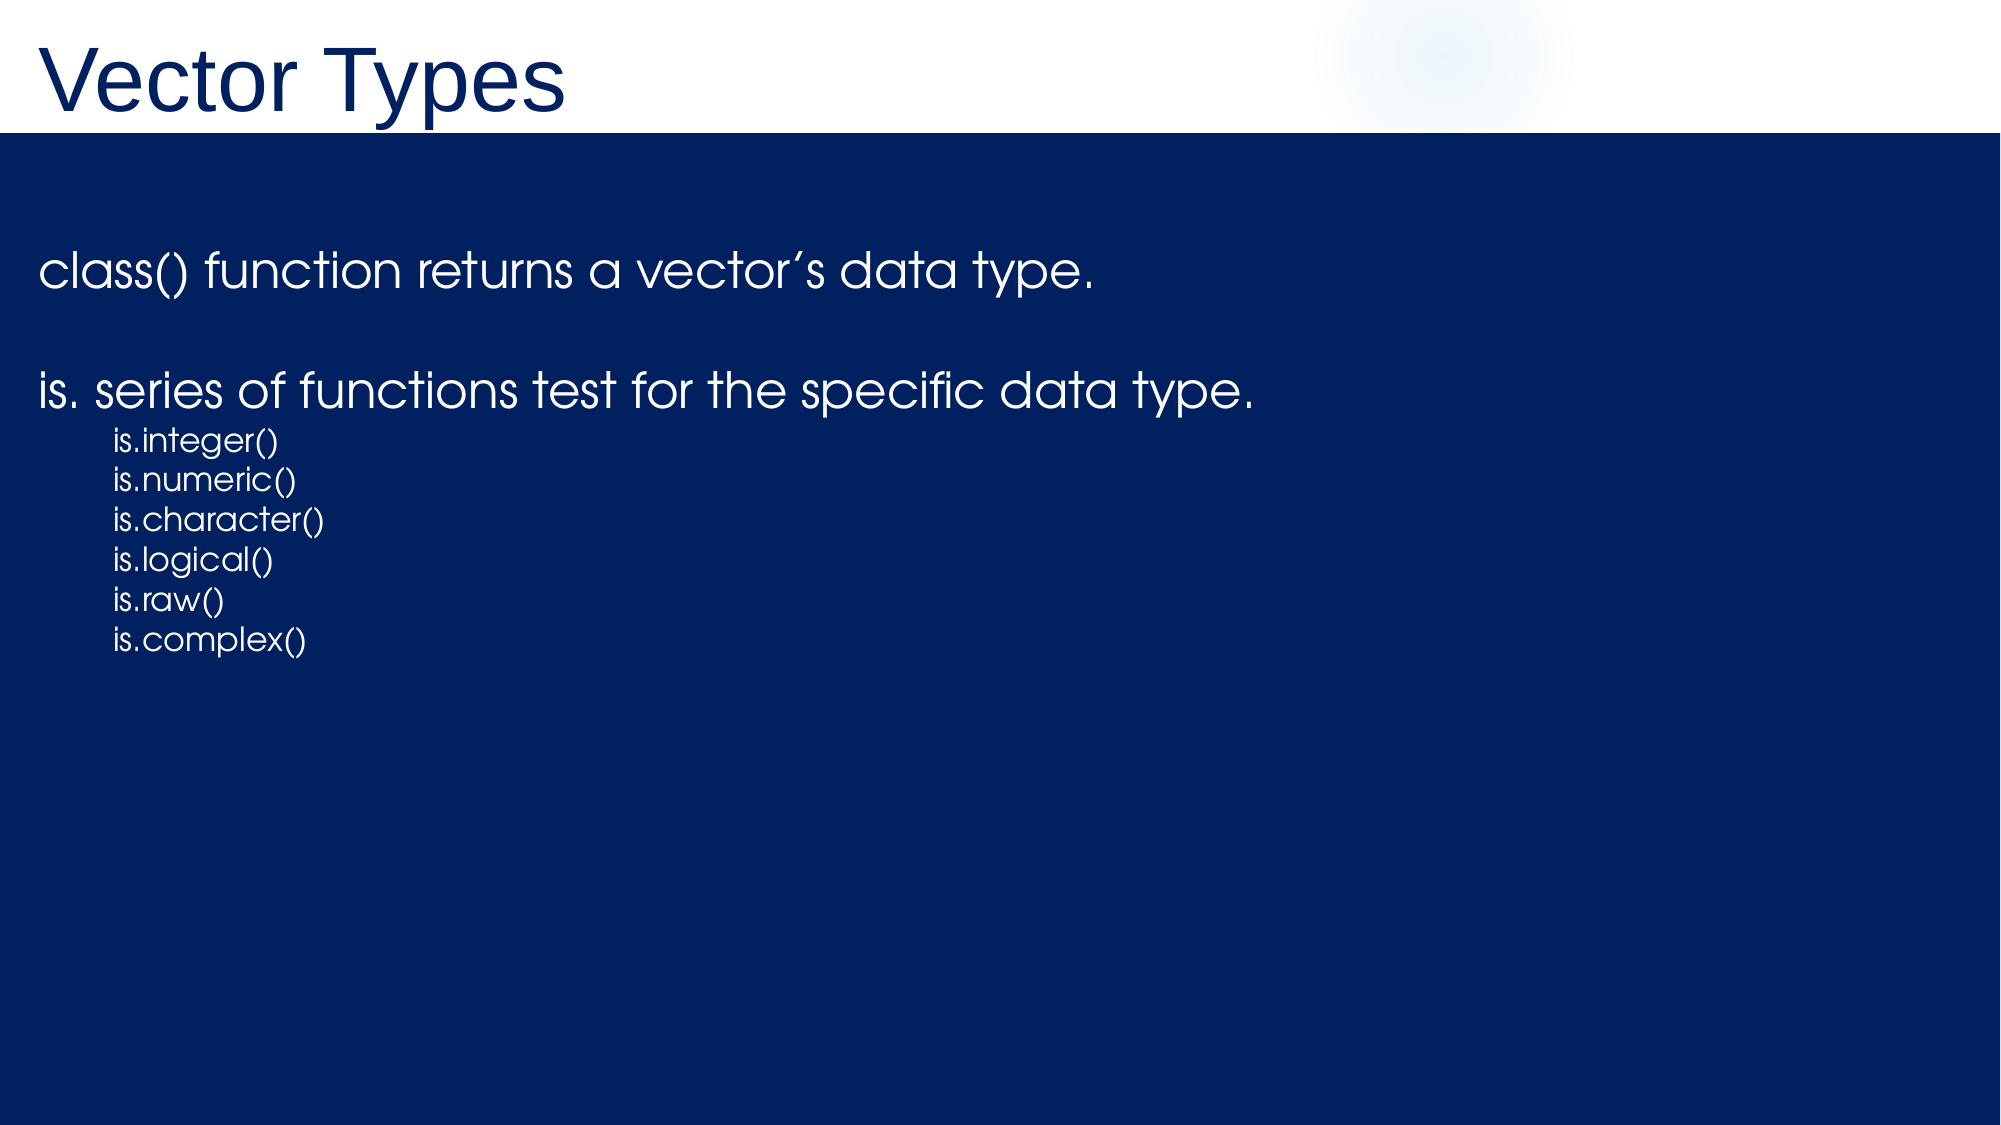

# Vector Types
class() function returns a vector’s data type.

is. series of functions test for the specific data type.
is.integer()
is.numeric()
is.character()
is.logical()
is.raw()
is.complex()